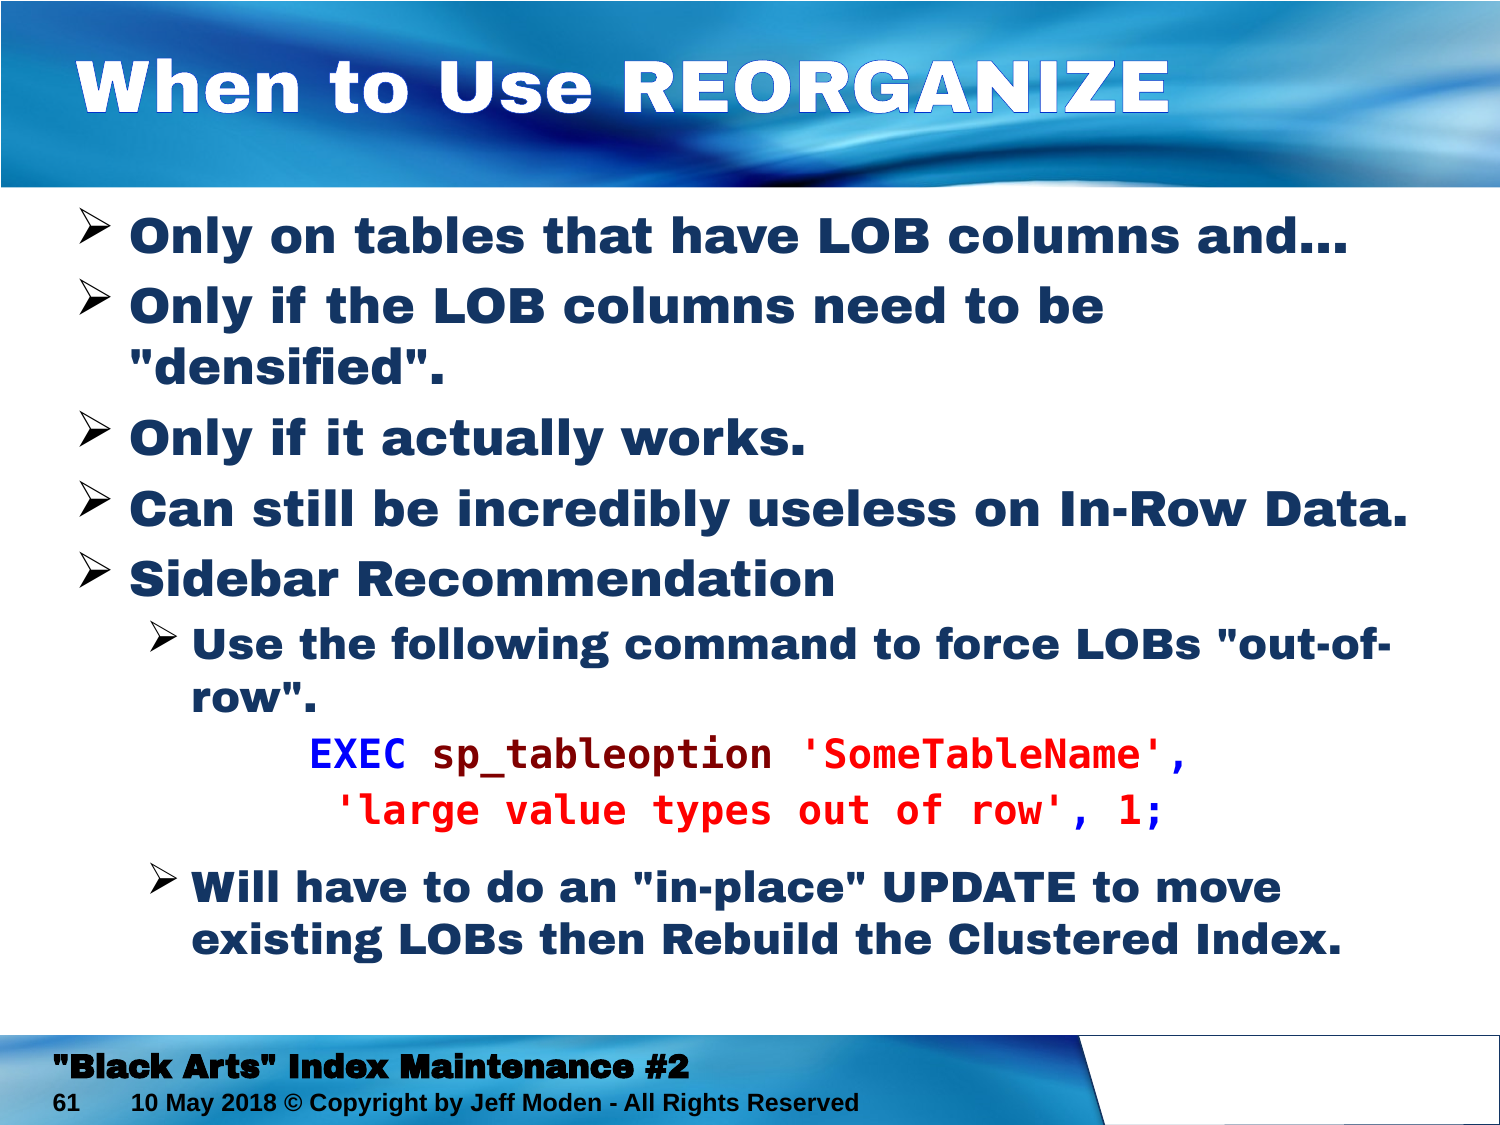

# When to Use REORGANIZE
Only on tables that have LOB columns and…
Only if the LOB columns need to be "densified".
Only if it actually works.
Can still be incredibly useless on In-Row Data.
Sidebar Recommendation
Use the following command to force LOBs "out-of-row".
EXEC sp_tableoption 'SomeTableName',
'large value types out of row', 1;
Will have to do an "in-place" UPDATE to move existing LOBs then Rebuild the Clustered Index.
"Black Arts" Index Maintenance #2
61
10 May 2018 © Copyright by Jeff Moden - All Rights Reserved